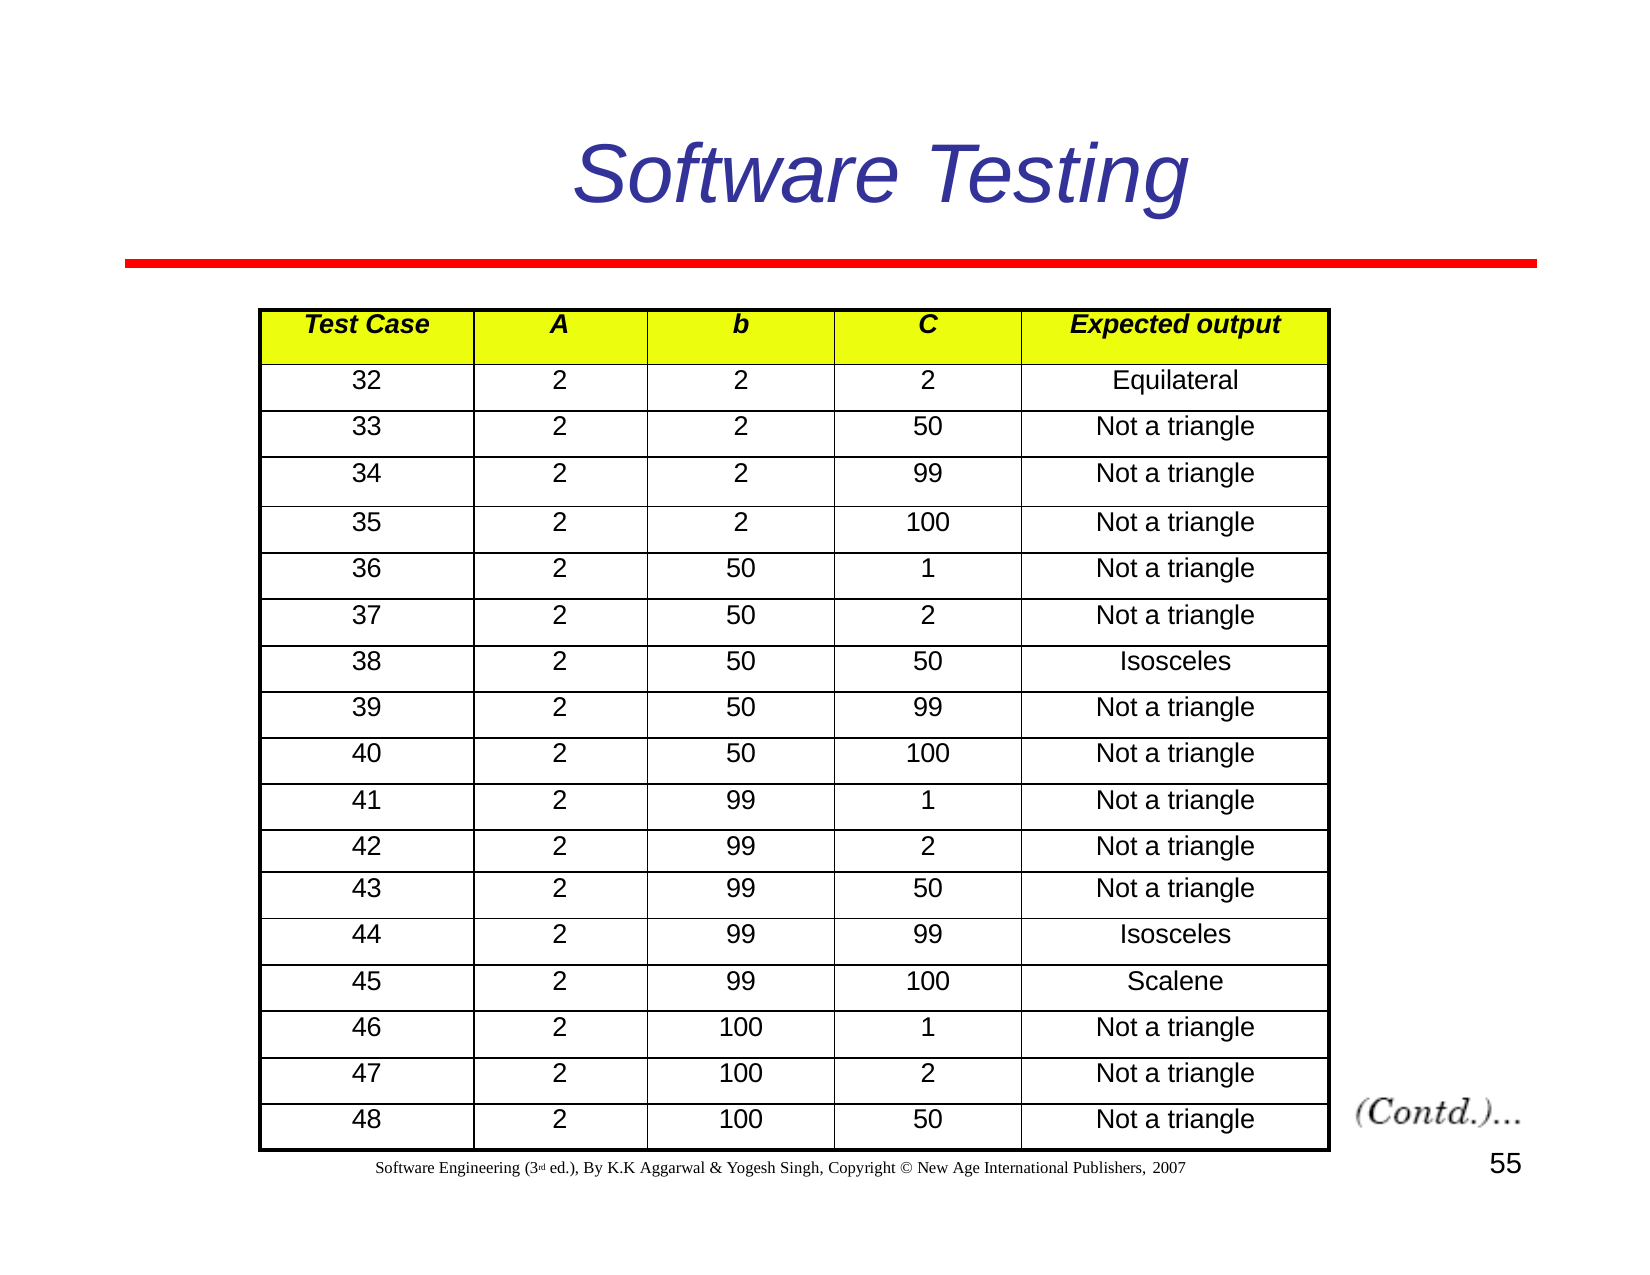

# Software Testing

| Test Case | A | b | C | Expected output |
| --- | --- | --- | --- | --- |
| 32 | 2 | 2 | 2 | Equilateral |
| 33 | 2 | 2 | 50 | Not a triangle |
| 34 | 2 | 2 | 99 | Not a triangle |
| 35 | 2 | 2 | 100 | Not a triangle |
| 36 | 2 | 50 | 1 | Not a triangle |
| 37 | 2 | 50 | 2 | Not a triangle |
| 38 | 2 | 50 | 50 | Isosceles |
| 39 | 2 | 50 | 99 | Not a triangle |
| 40 | 2 | 50 | 100 | Not a triangle |
| 41 | 2 | 99 | 1 | Not a triangle |
| 42 | 2 | 99 | 2 | Not a triangle |
| 43 | 2 | 99 | 50 | Not a triangle |
| 44 | 2 | 99 | 99 | Isosceles |
| 45 | 2 | 99 | 100 | Scalene |
| 46 | 2 | 100 | 1 | Not a triangle |
| 47 | 2 | 100 | 2 | Not a triangle |
| 48 | 2 | 100 | 50 | Not a triangle |

55
Software Engineering (3rd  ed.), By K.K Aggarwal & Yogesh Singh, Copyright © New Age International Publishers, 2007